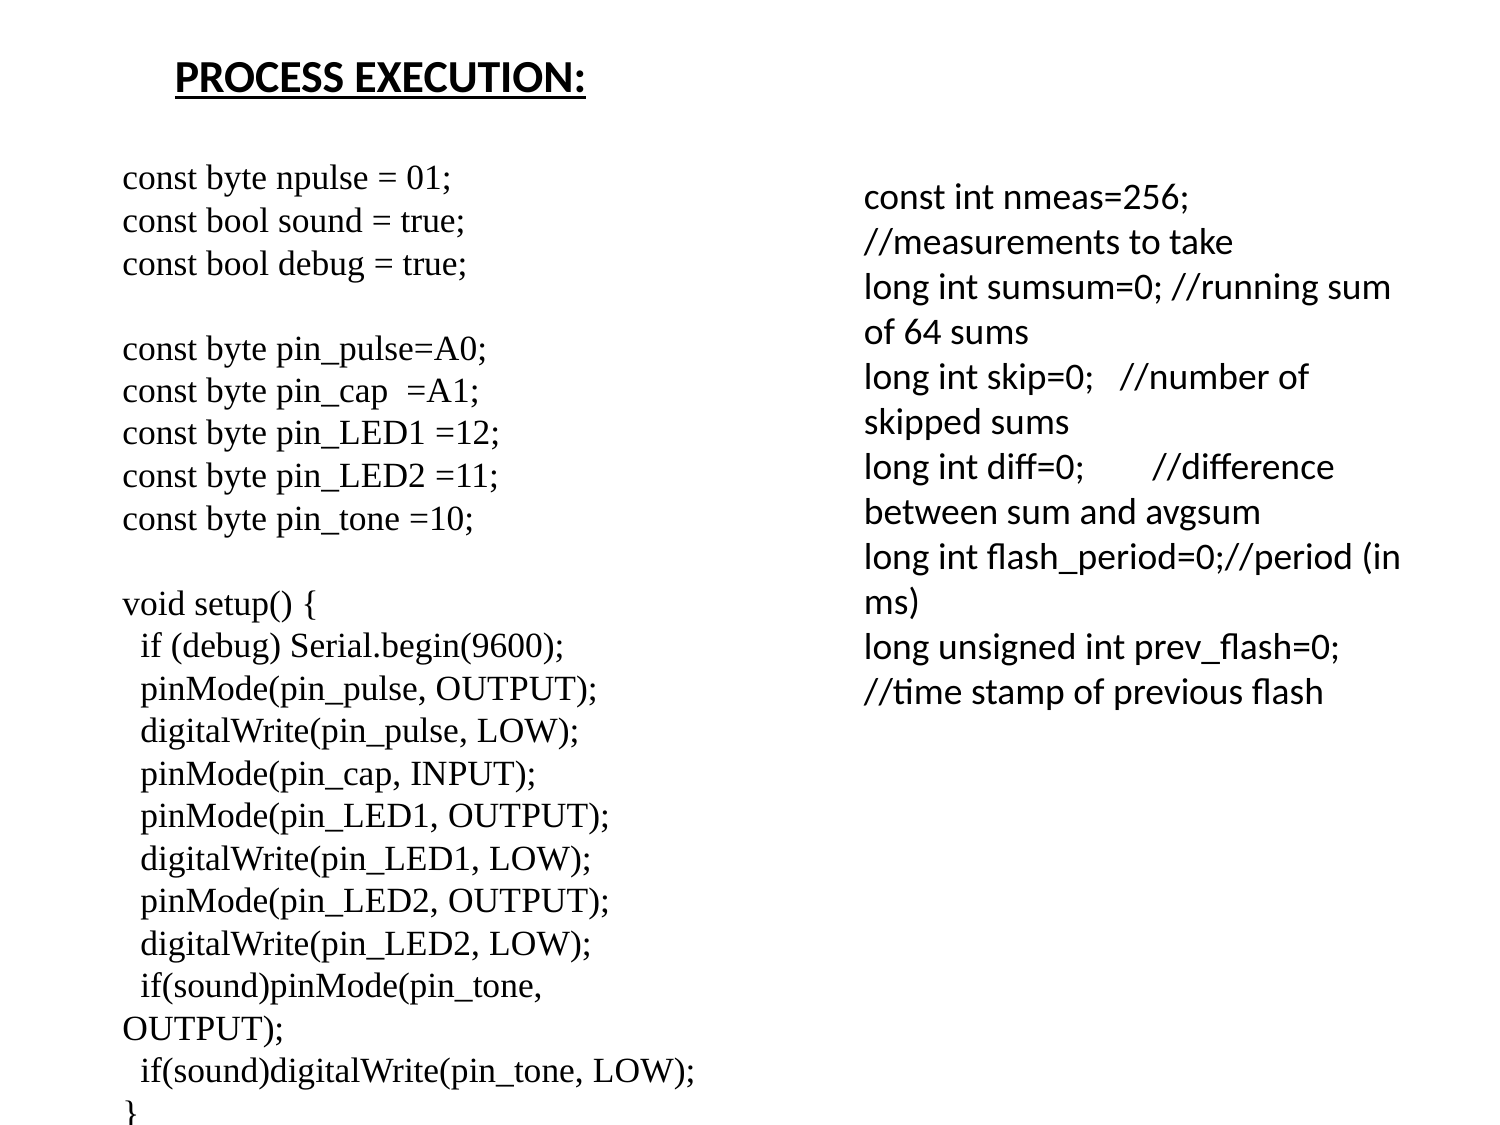

PROCESS EXECUTION:
const byte npulse = 01;
const bool sound = true;
const bool debug = true;

const byte pin_pulse=A0;
const byte pin_cap  =A1;
const byte pin_LED1 =12;
const byte pin_LED2 =11;
const byte pin_tone =10;

void setup() {
  if (debug) Serial.begin(9600);
  pinMode(pin_pulse, OUTPUT);
  digitalWrite(pin_pulse, LOW);
  pinMode(pin_cap, INPUT);
  pinMode(pin_LED1, OUTPUT);
  digitalWrite(pin_LED1, LOW);
  pinMode(pin_LED2, OUTPUT);
  digitalWrite(pin_LED2, LOW);
  if(sound)pinMode(pin_tone, OUTPUT);
  if(sound)digitalWrite(pin_tone, LOW);
}

const int nmeas=256;  //measurements to take
long int sumsum=0; //running sum of 64 sums
long int skip=0;   //number of skipped sums
long int diff=0;        //difference between sum and avgsum
long int flash_period=0;//period (in ms)
long unsigned int prev_flash=0; //time stamp of previous flash